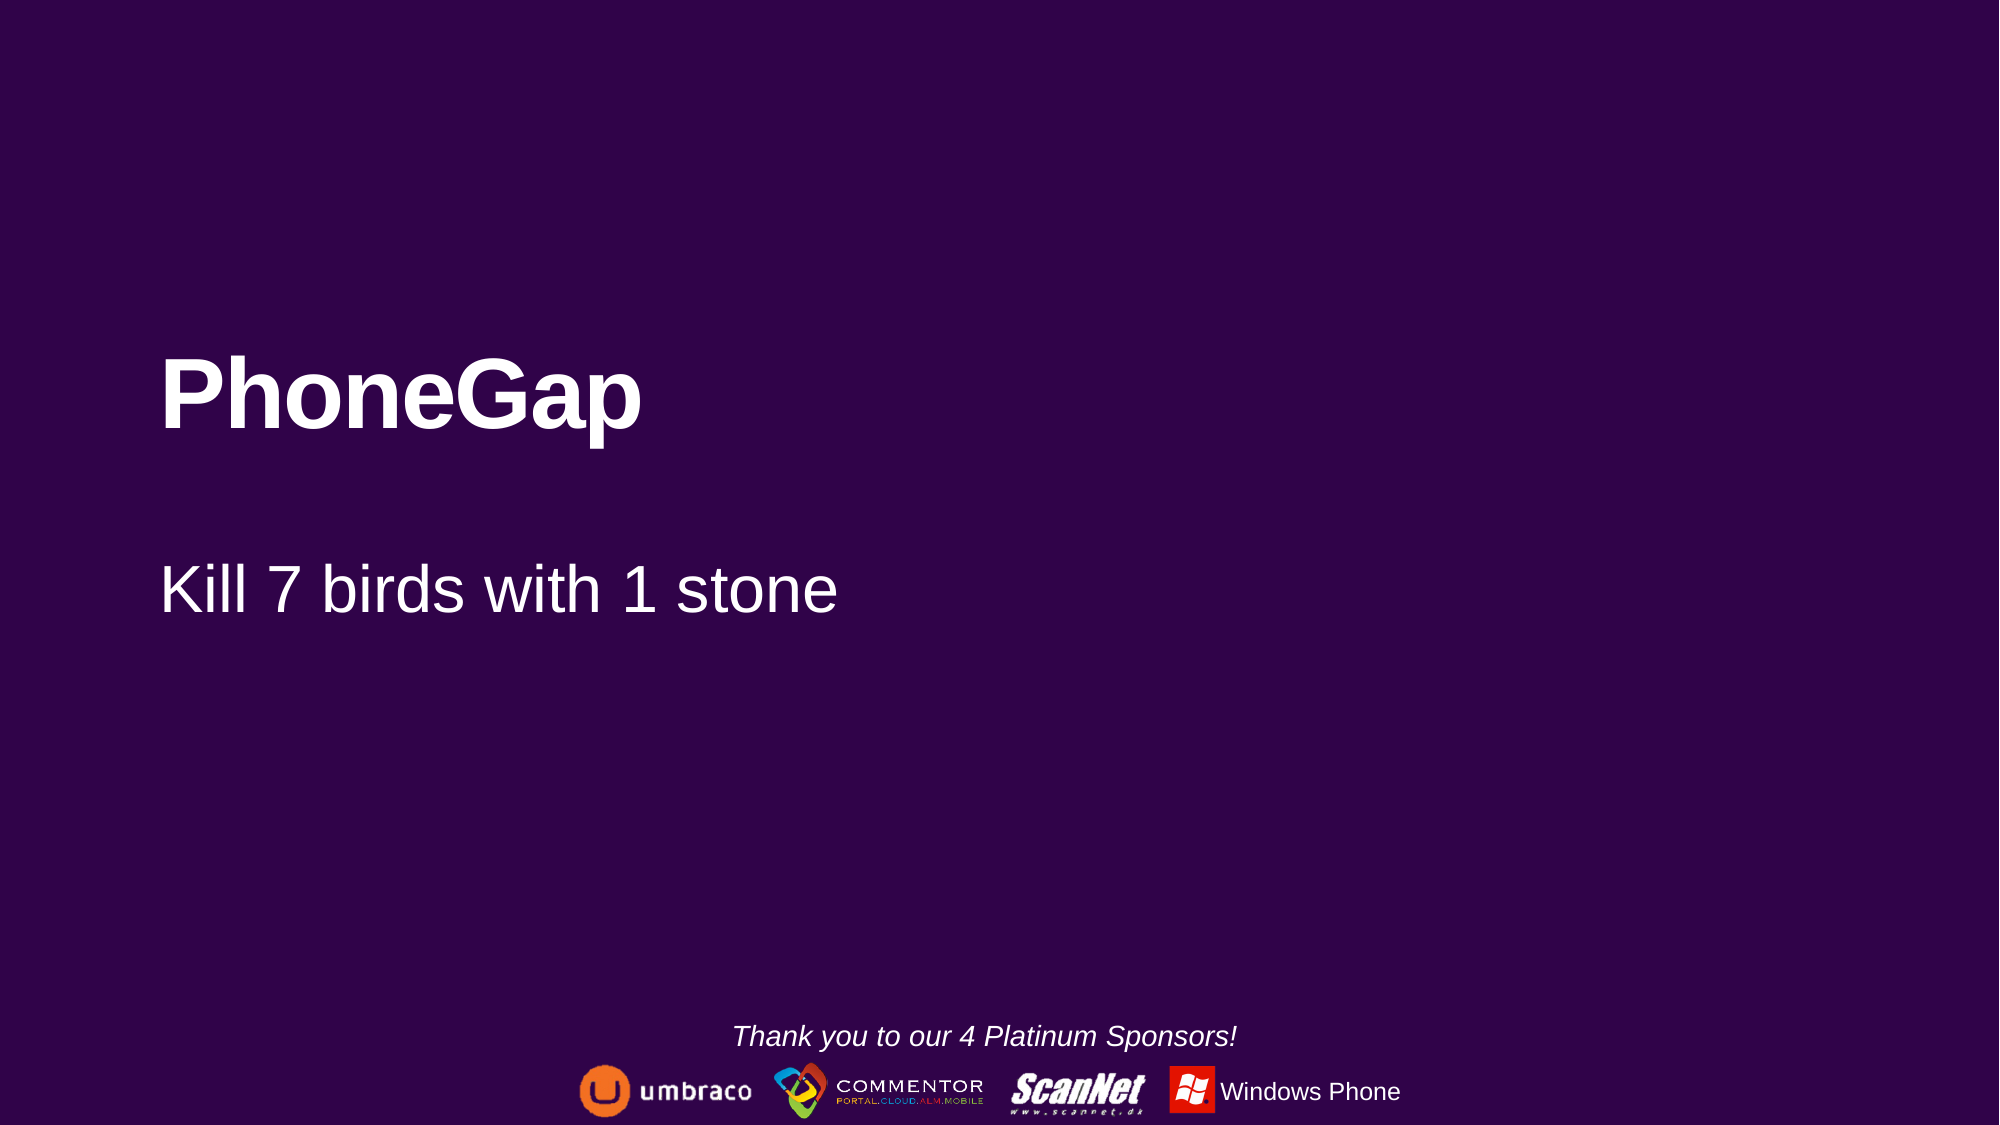

# PhoneGap
Kill 7 birds with 1 stone